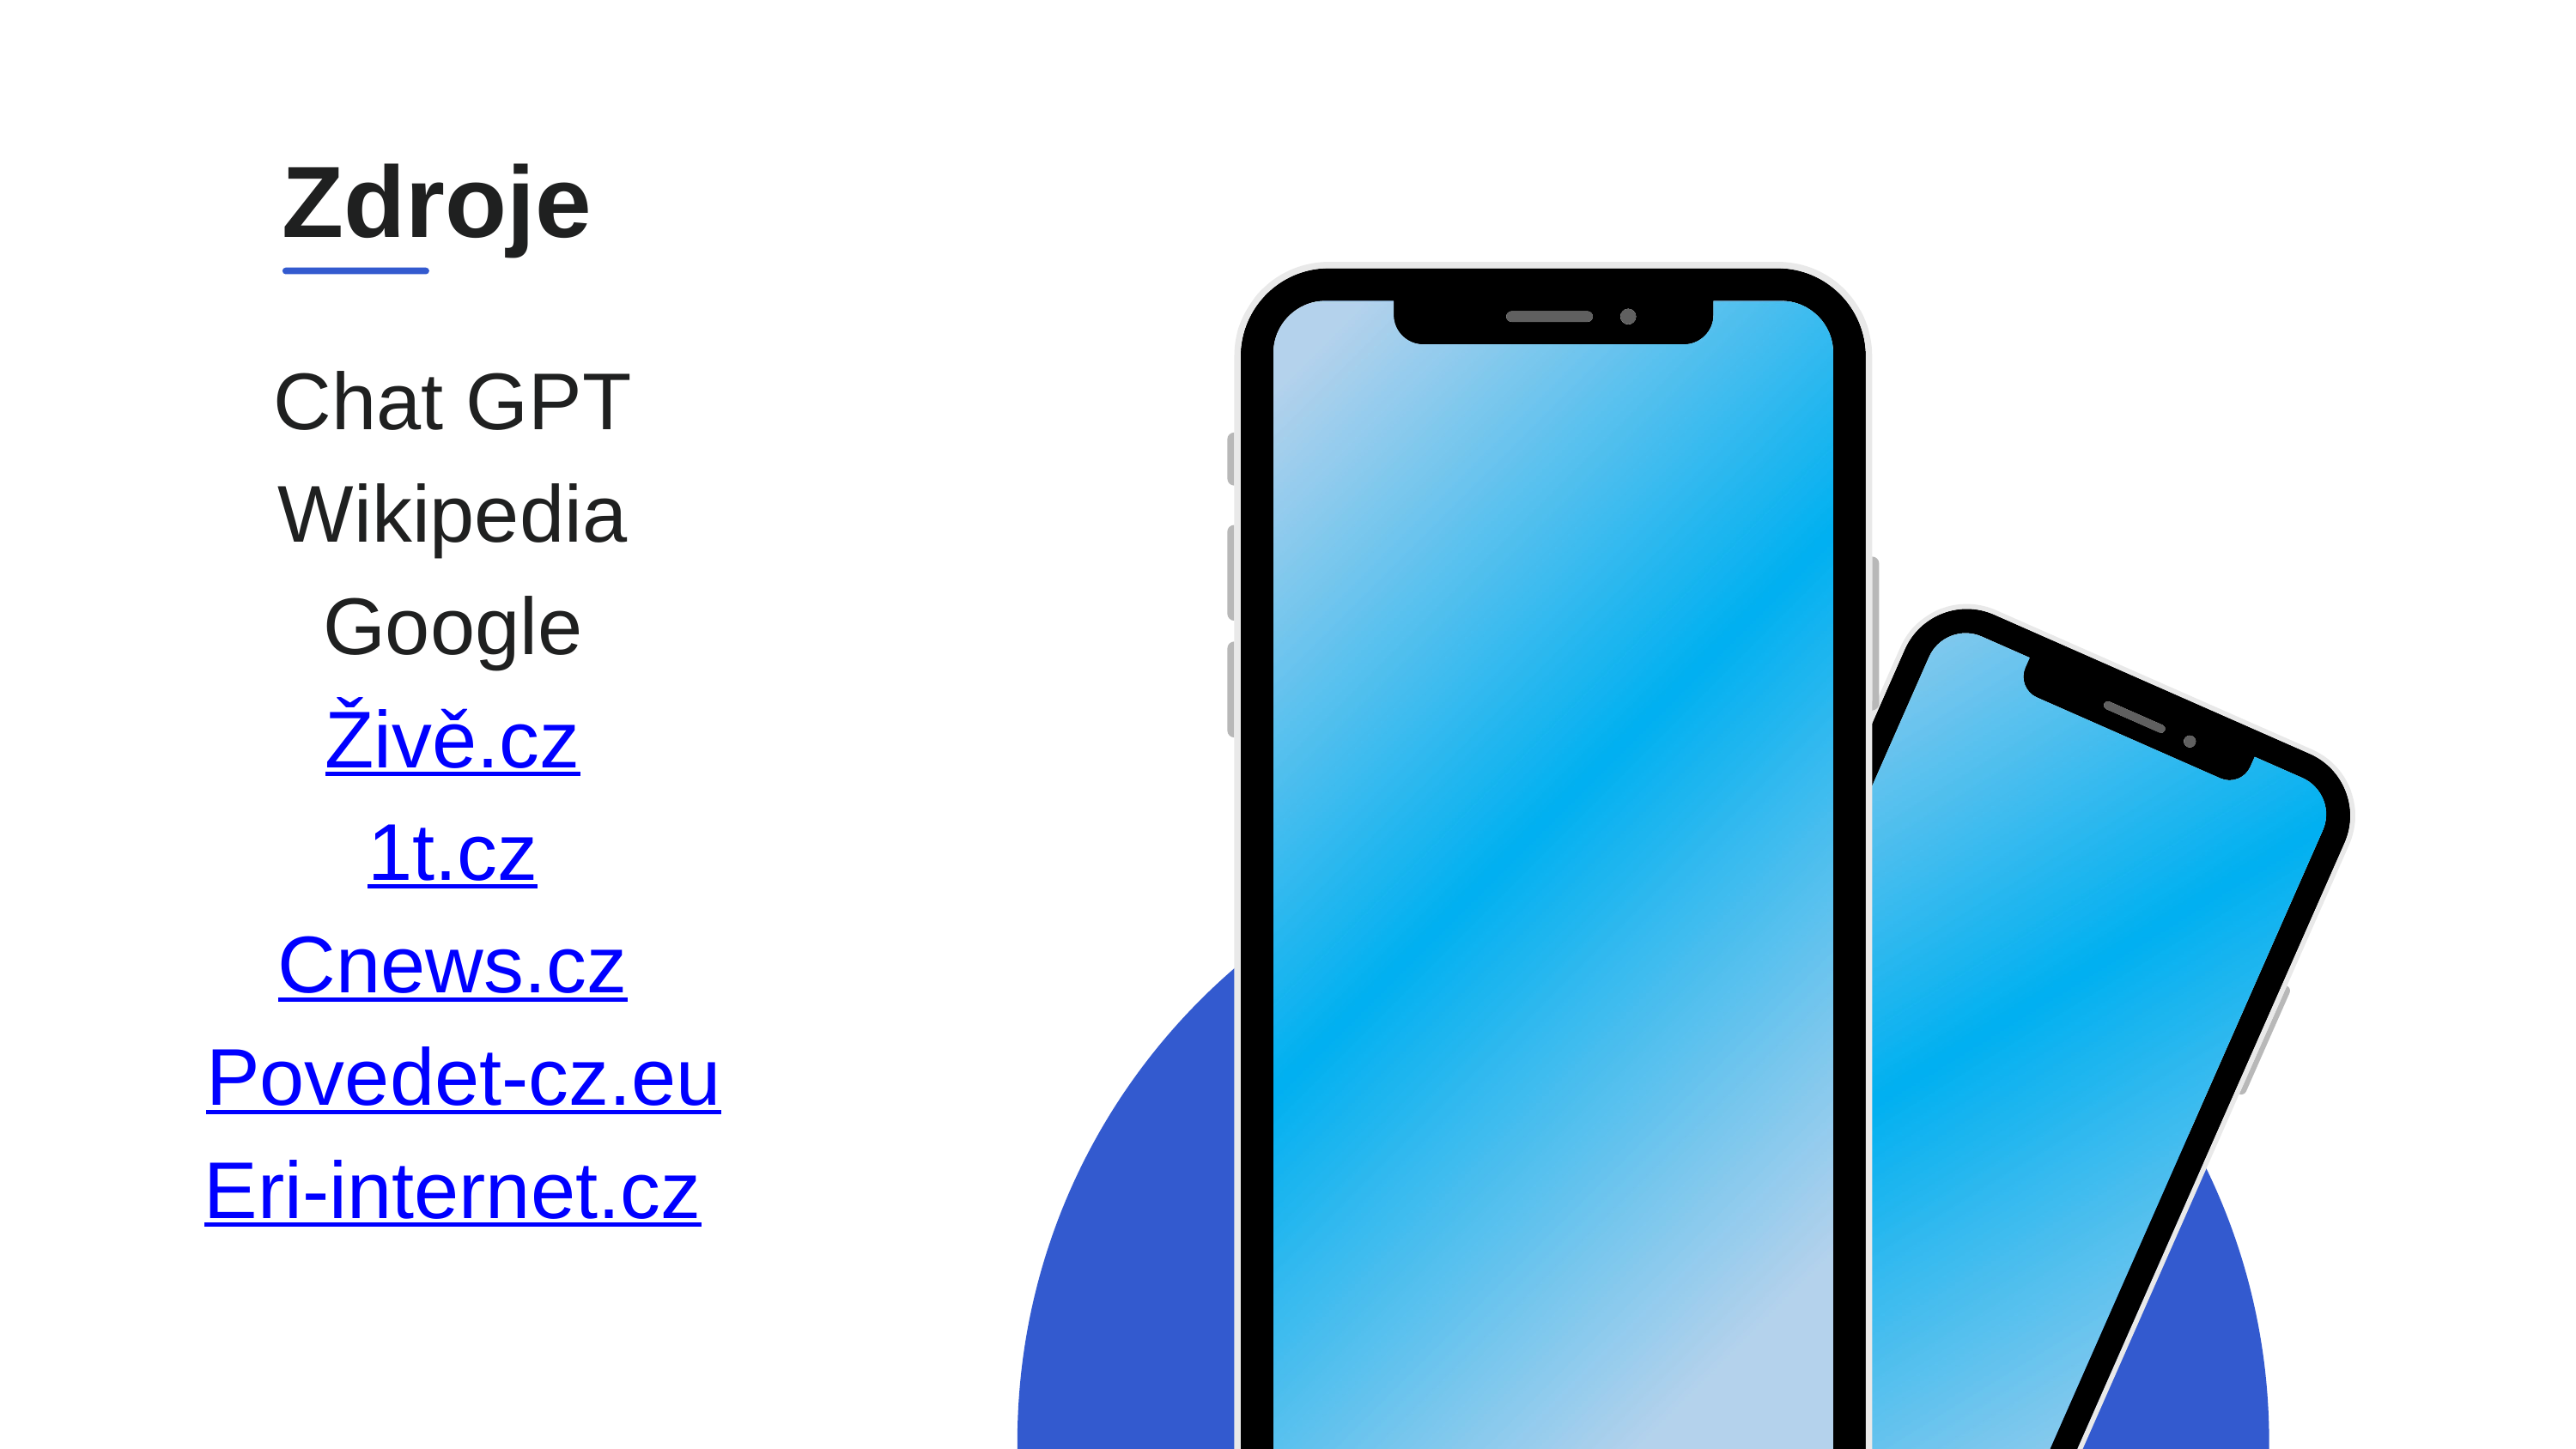

Zdroje

Chat GPT
Wikipedia
Google
Živě.cz
1t.cz
Cnews.cz
 Povedet-cz.eu
Eri-internet.cz